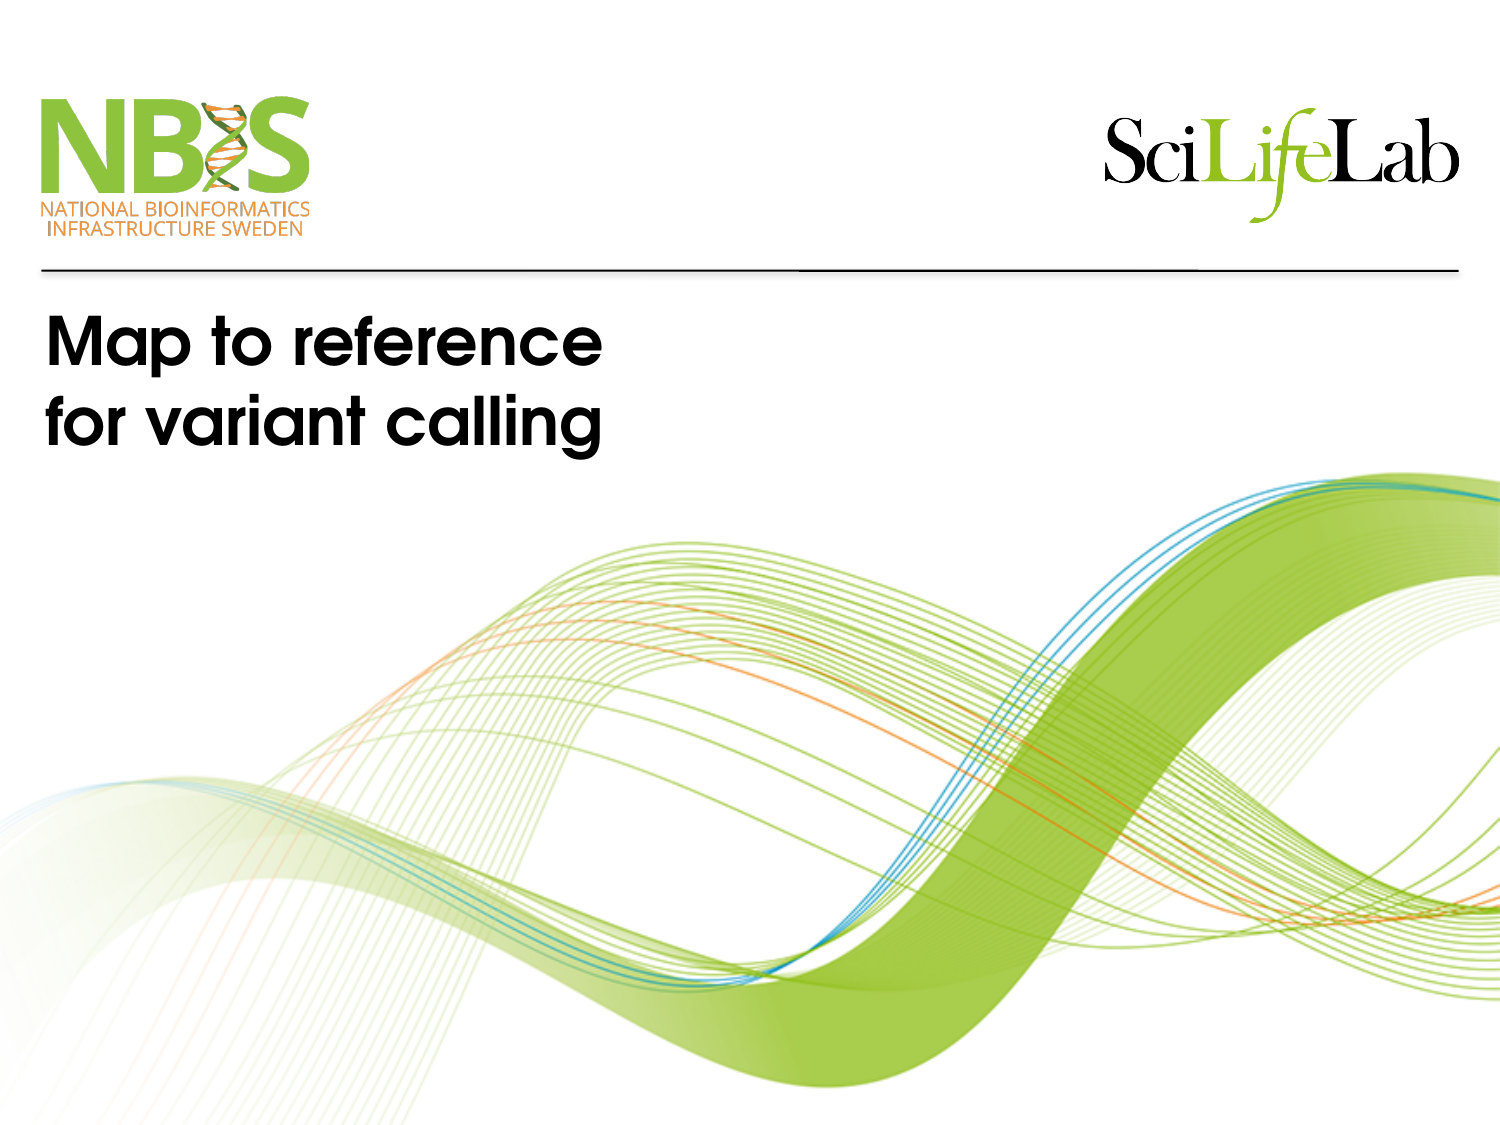

# Map to reference for variant calling